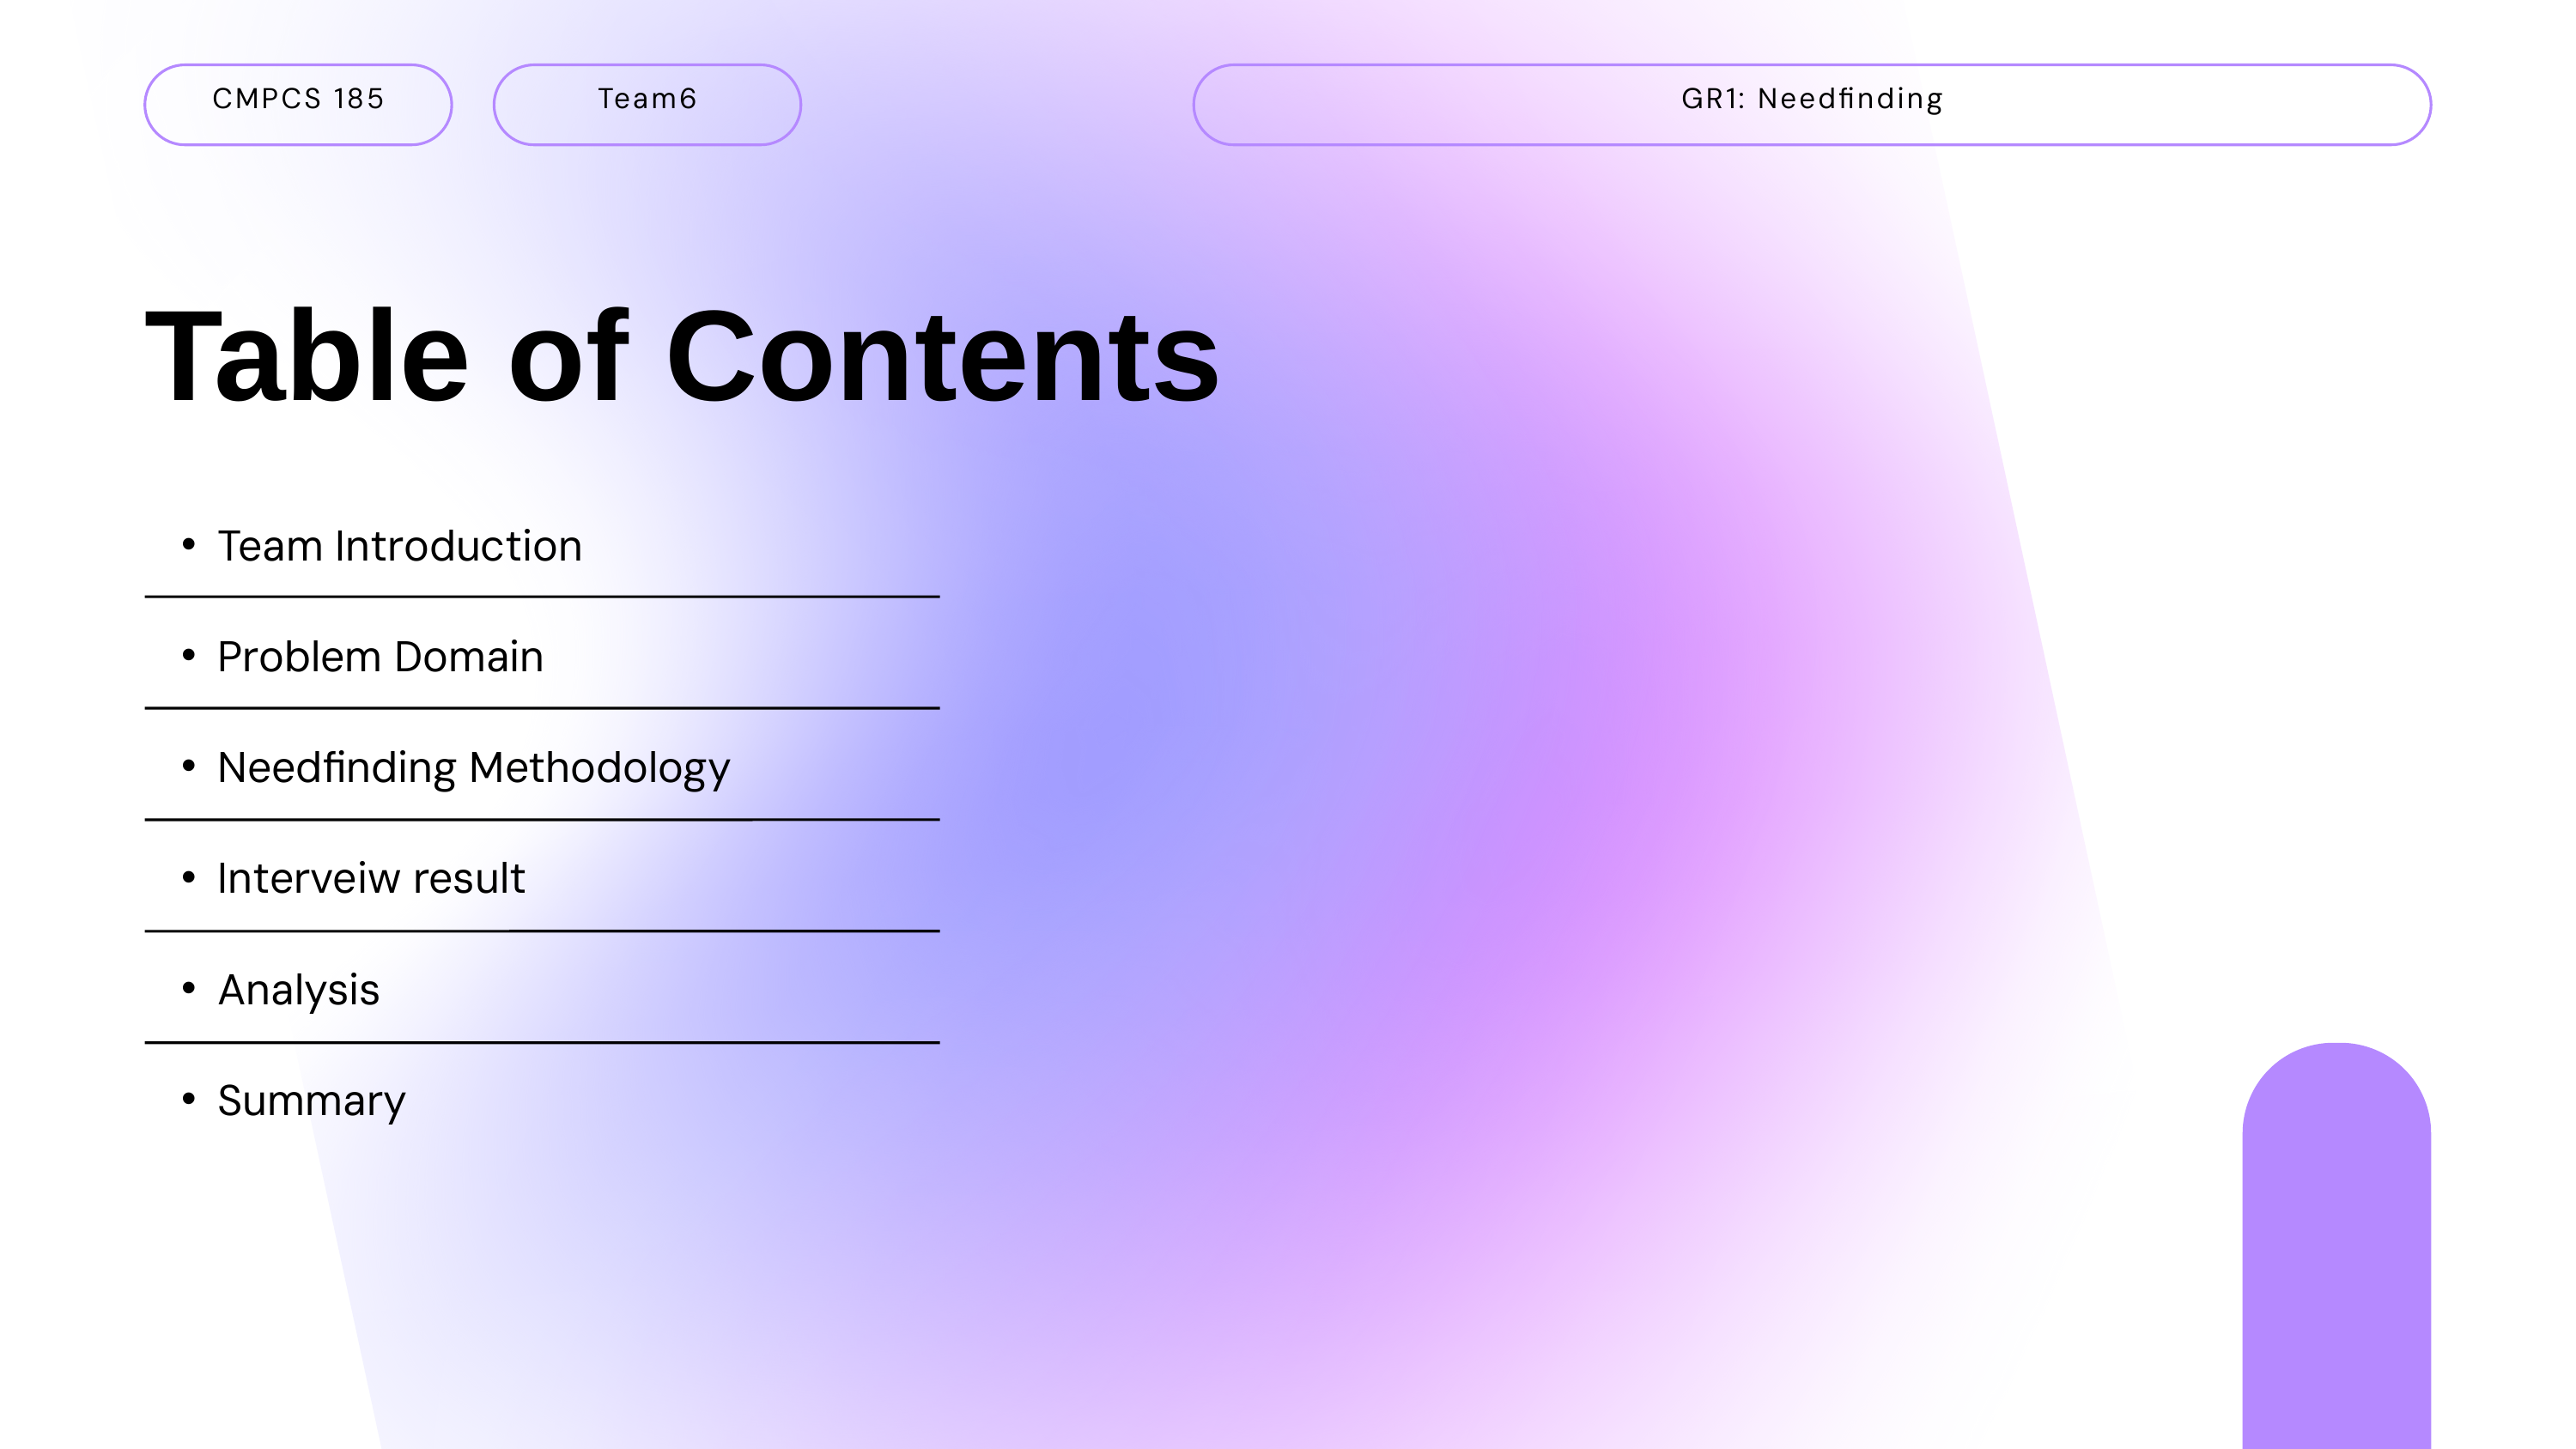

CMPCS 185

Team6

GR1: Needfinding
Table of Contents
Team Introduction

Problem Domain

Needfinding Methodology

Interveiw result

Analysis

Summary